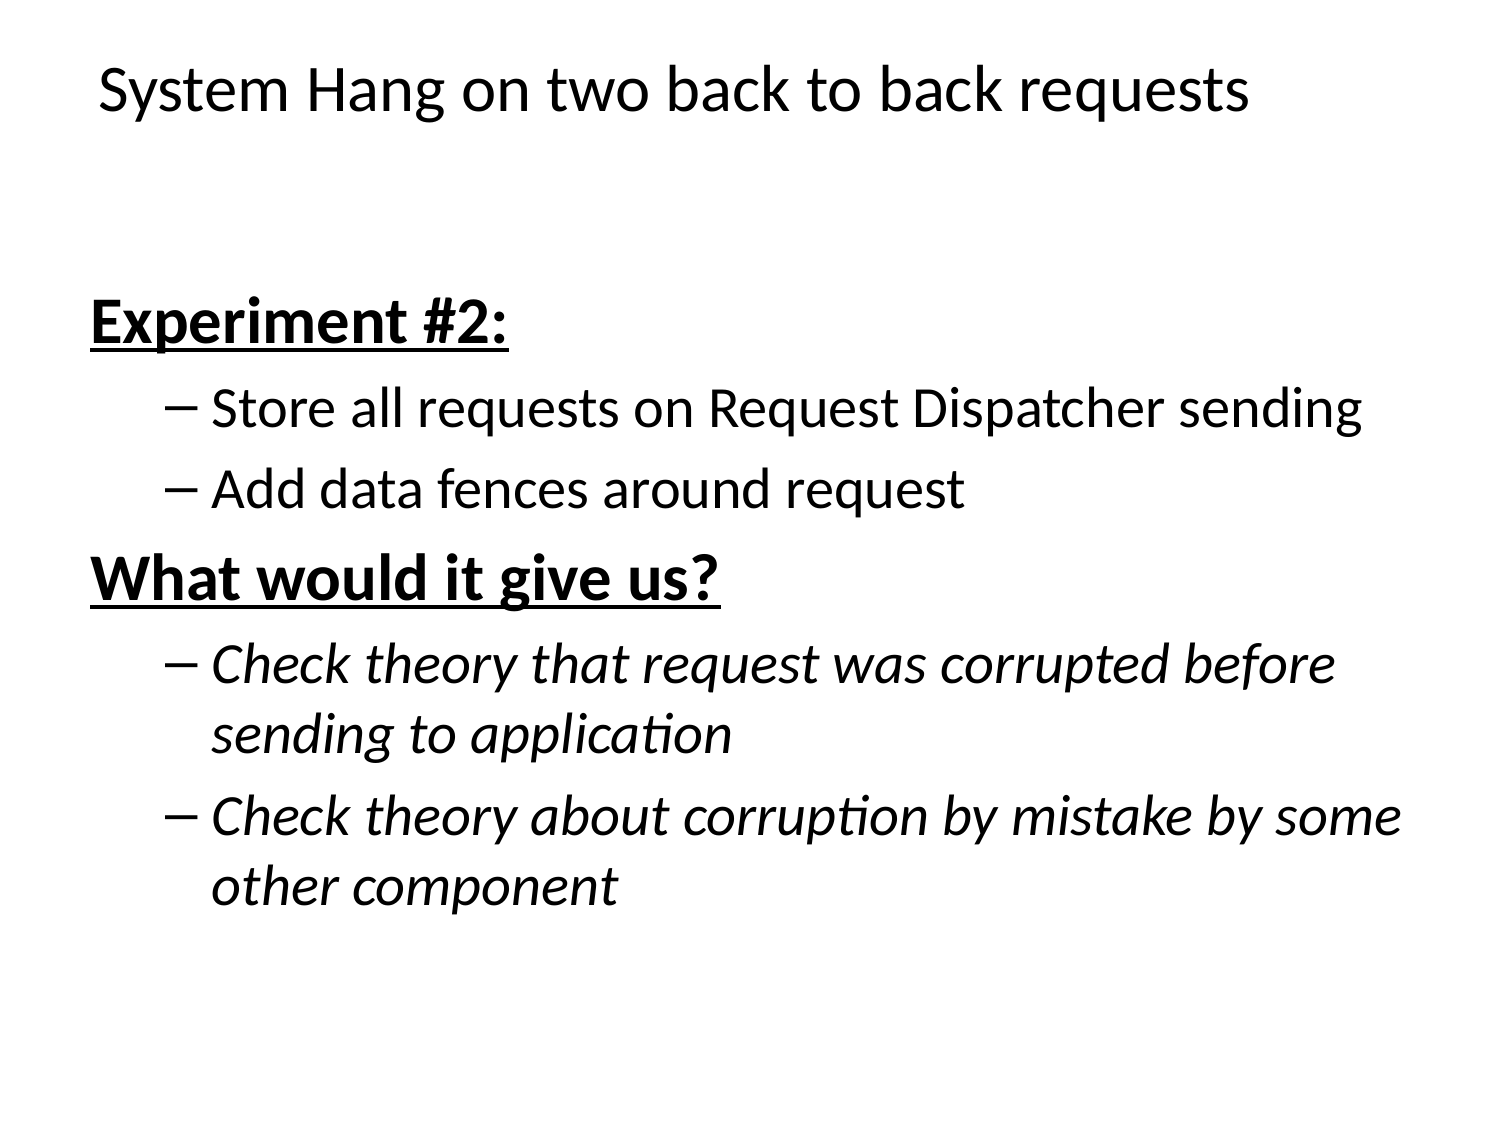

# System Hang on two back to back requests
Experiment #2:
Store all requests on Request Dispatcher sending
Add data fences around request
What would it give us?
Check theory that request was corrupted before sending to application
Check theory about corruption by mistake by some other component